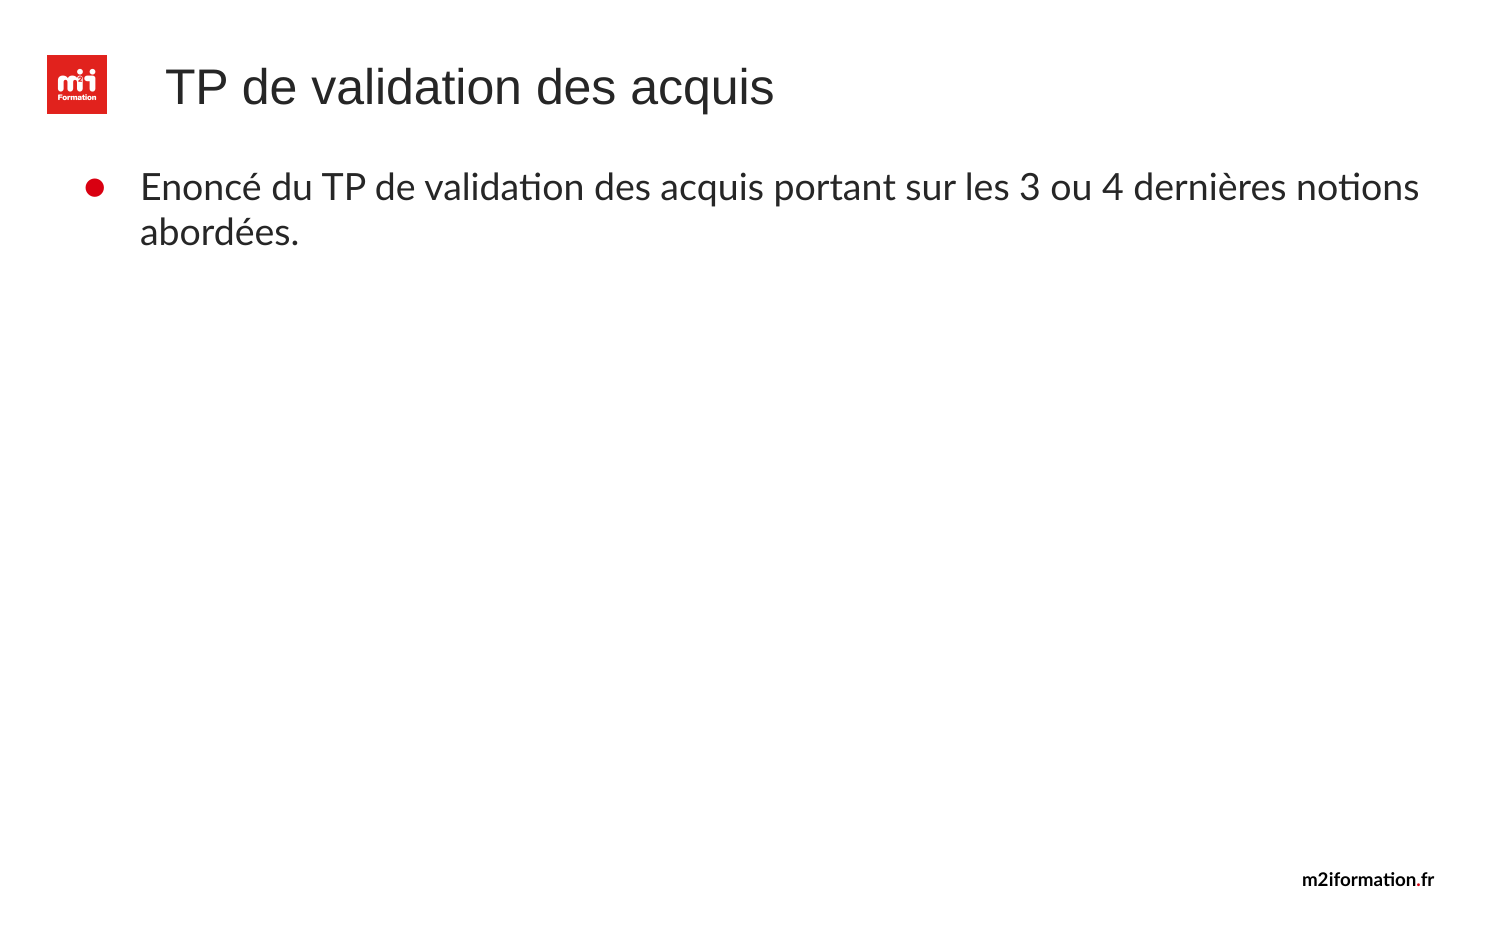

# TP de validation des acquis
Enoncé du TP de validation des acquis portant sur les 3 ou 4 dernières notions abordées.